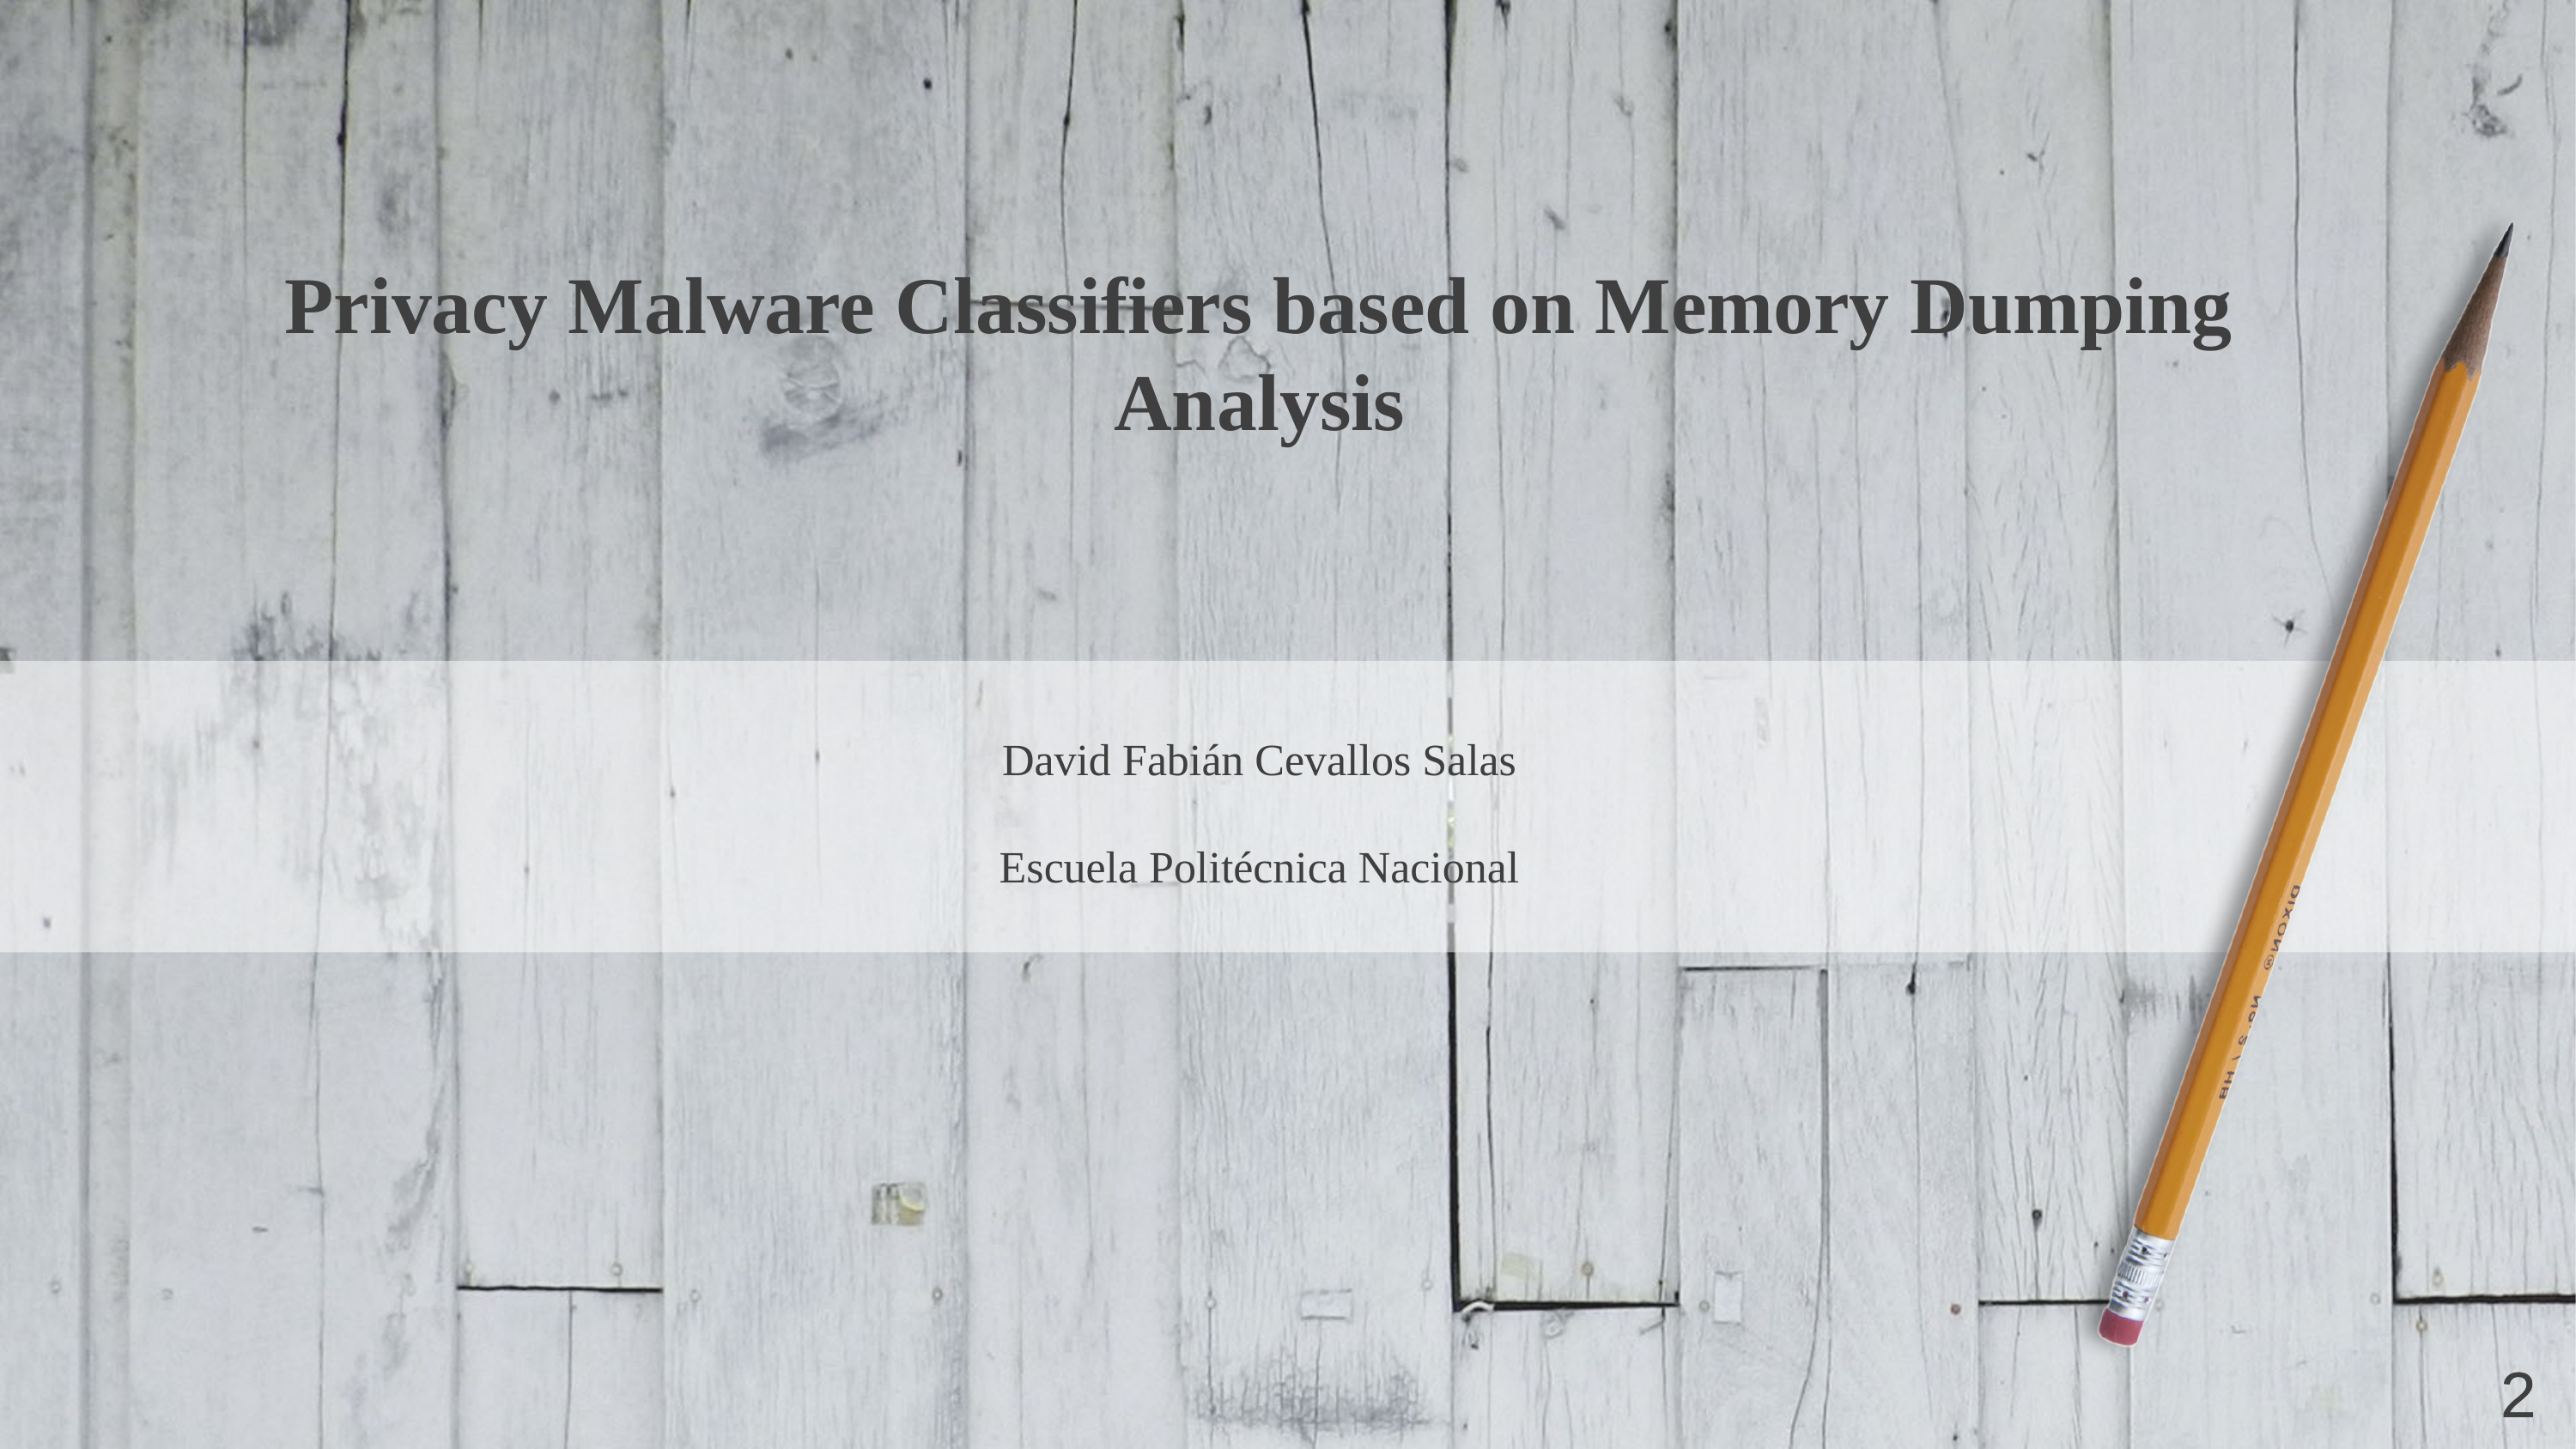

Privacy Malware Classifiers based on Memory Dumping Analysis

David Fabián Cevallos Salas

Escuela Politécnica Nacional
2
2